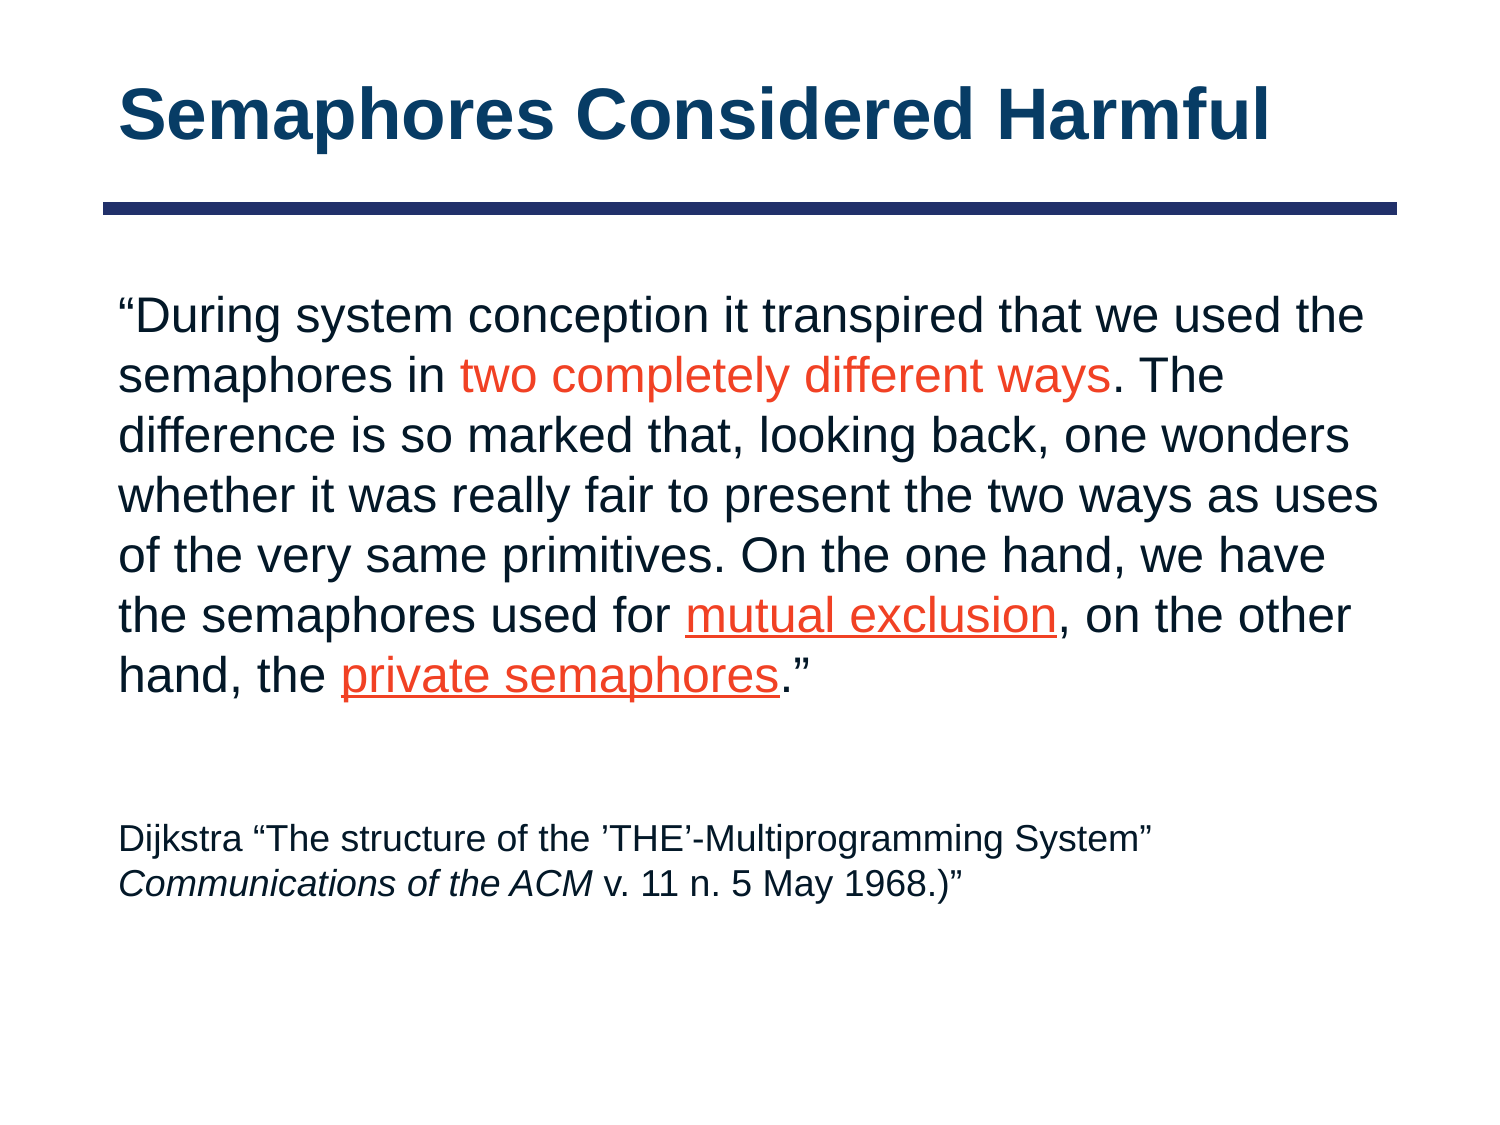

# Semaphores Considered Harmful
“During system conception it transpired that we used the semaphores in two completely different ways. The difference is so marked that, looking back, one wonders whether it was really fair to present the two ways as uses of the very same primitives. On the one hand, we have the semaphores used for mutual exclusion, on the other hand, the private semaphores.”

Dijkstra “The structure of the ’THE’-Multiprogramming System” Communications of the ACM v. 11 n. 5 May 1968.)”